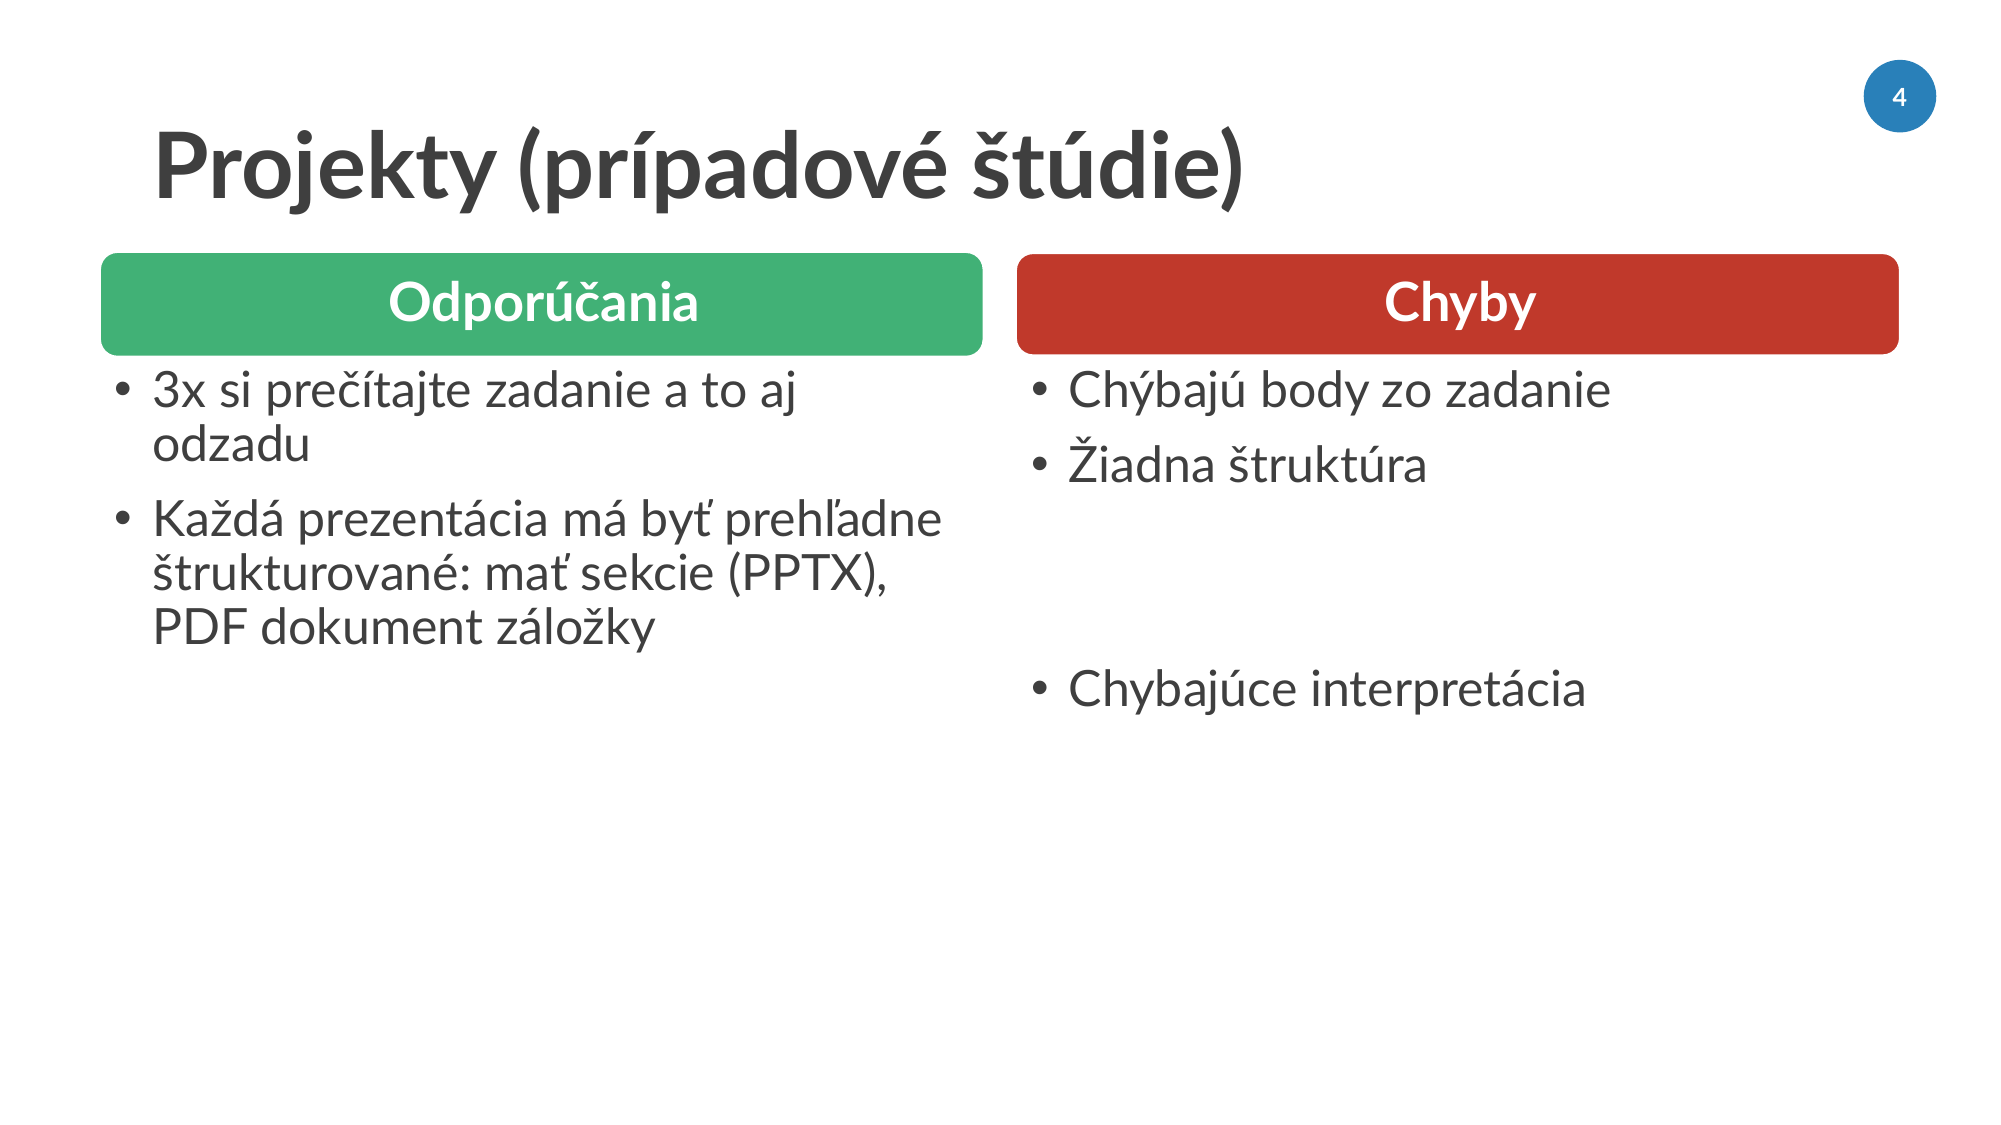

# Projekty (prípadové štúdie)
4
Odporúčania
Chyby
3x si prečítajte zadanie a to aj odzadu
Každá prezentácia má byť prehľadne štrukturované: mať sekcie (PPTX), PDF dokument záložky
Chýbajú body zo zadanie
Žiadna štruktúra

Chybajúce interpretácia